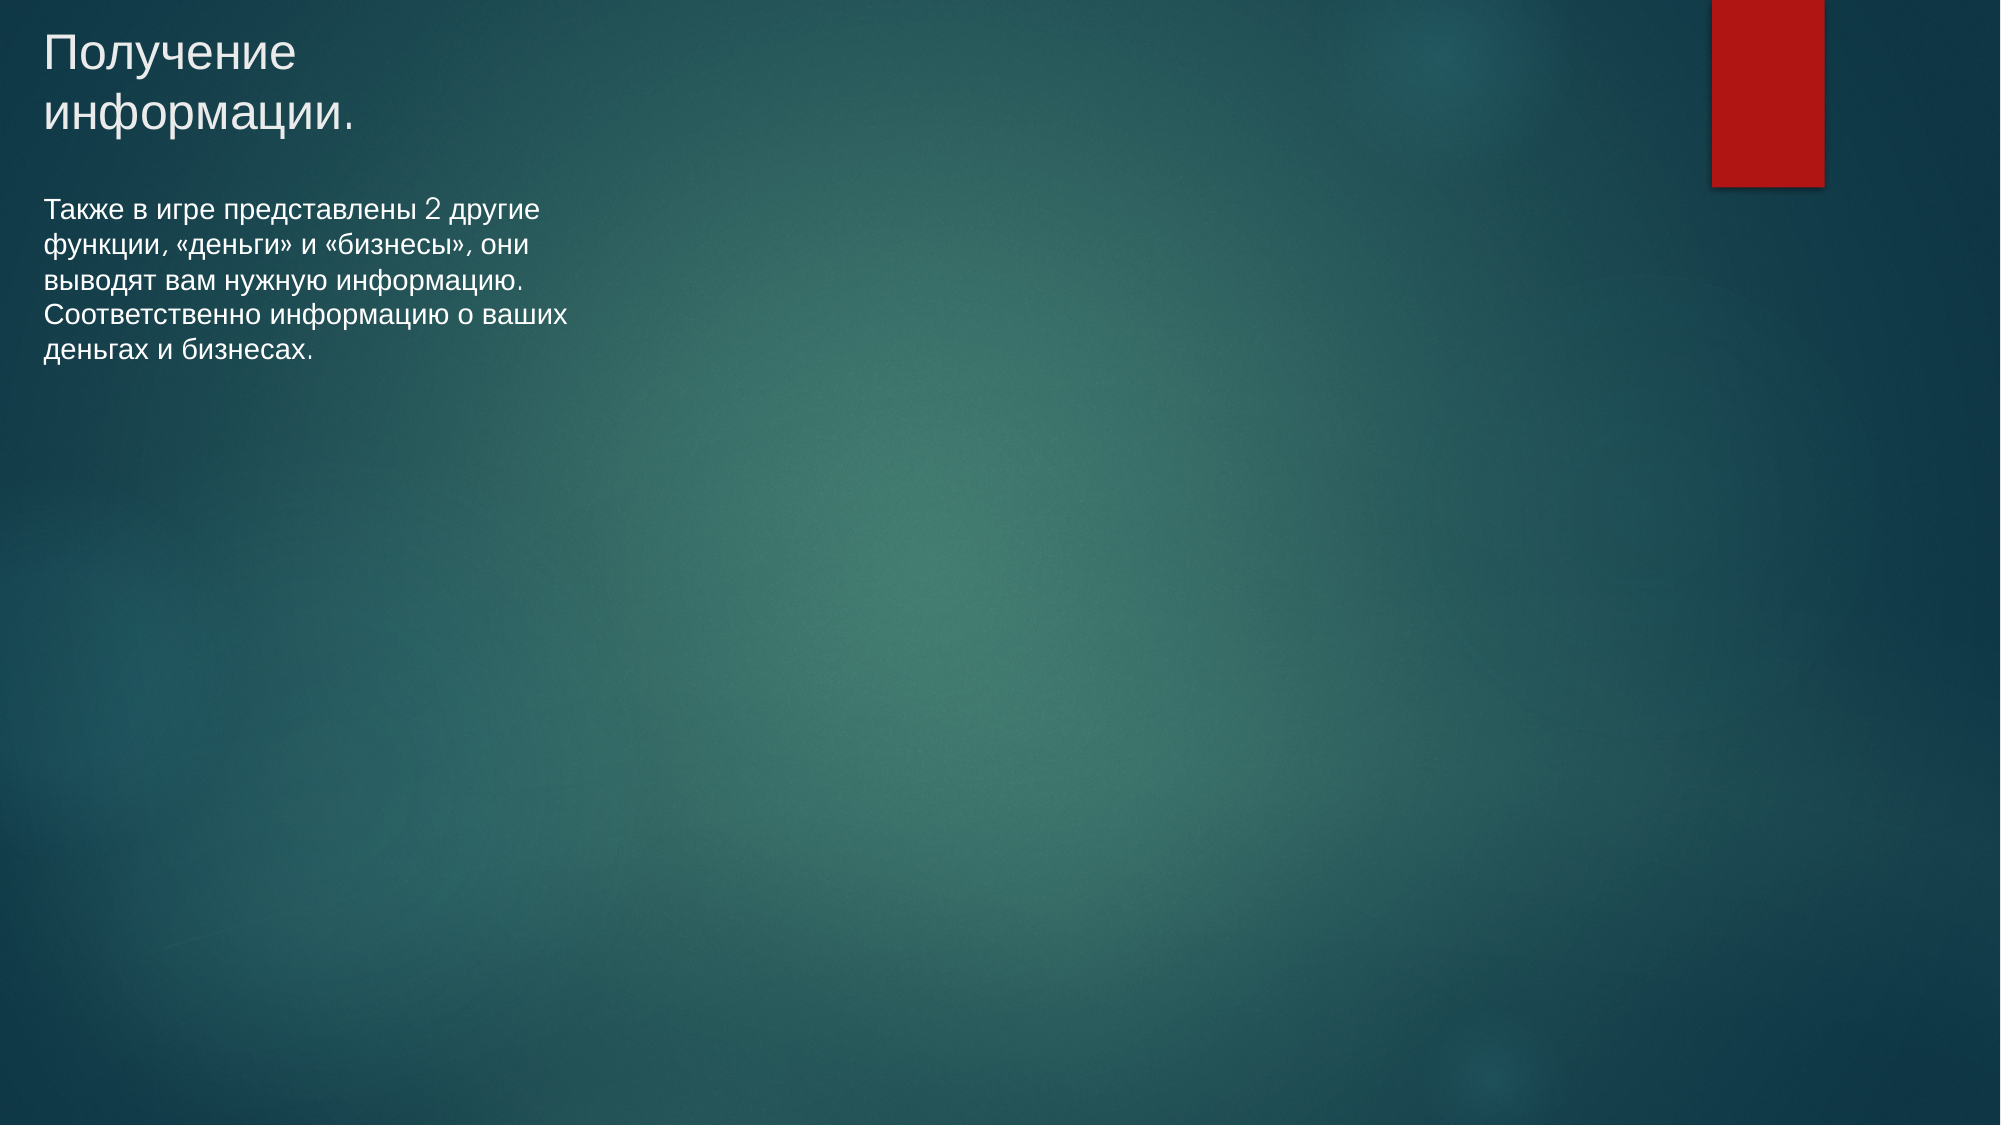

# Получение информации.
Также в игре представлены 2 другие функции, «деньги» и «бизнесы», они выводят вам нужную информацию. Соответственно информацию о ваших деньгах и бизнесах.